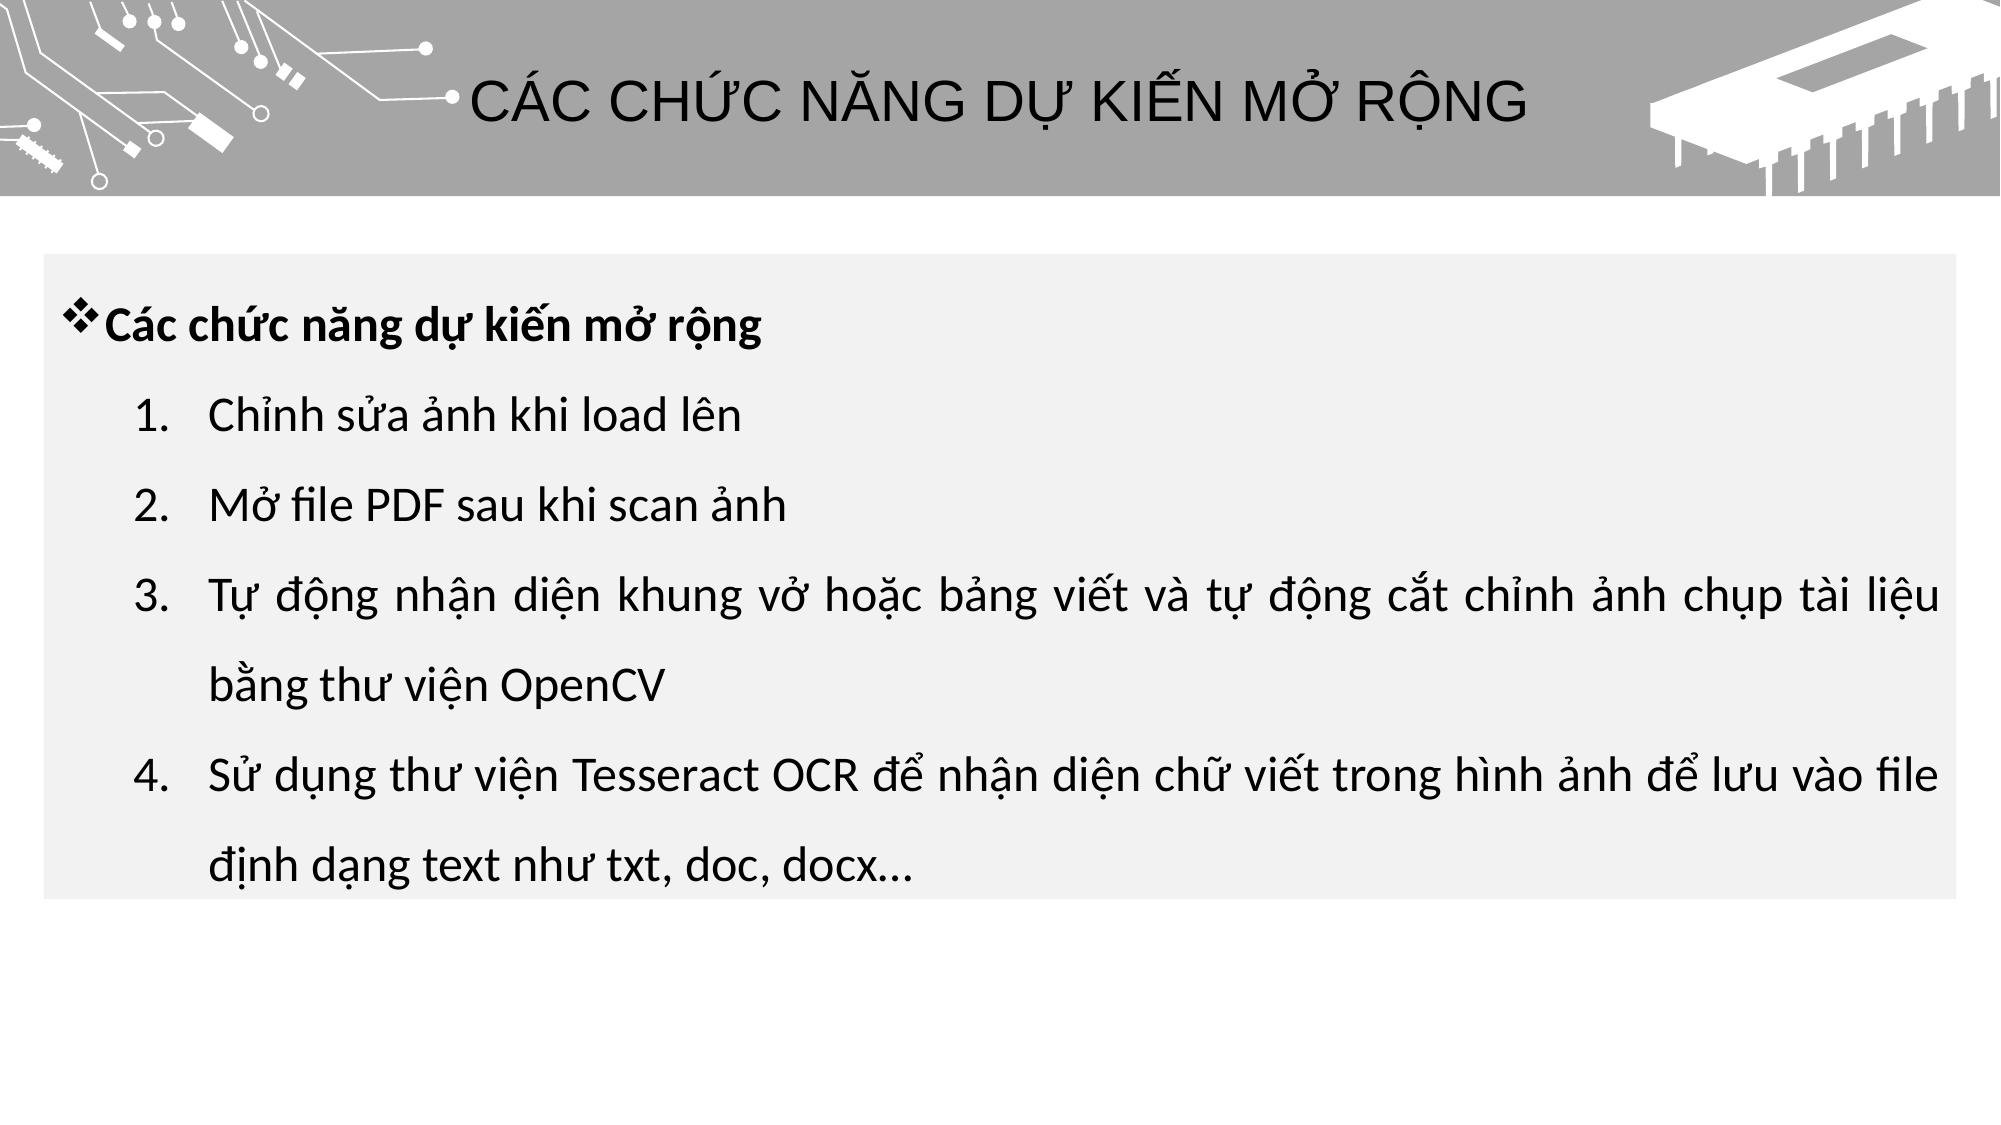

CÁC CHỨC NĂNG DỰ KIẾN MỞ RỘNG
Các chức năng dự kiến mở rộng
Chỉnh sửa ảnh khi load lên
Mở file PDF sau khi scan ảnh
Tự động nhận diện khung vở hoặc bảng viết và tự động cắt chỉnh ảnh chụp tài liệu bằng thư viện OpenCV
Sử dụng thư viện Tesseract OCR để nhận diện chữ viết trong hình ảnh để lưu vào file định dạng text như txt, doc, docx…